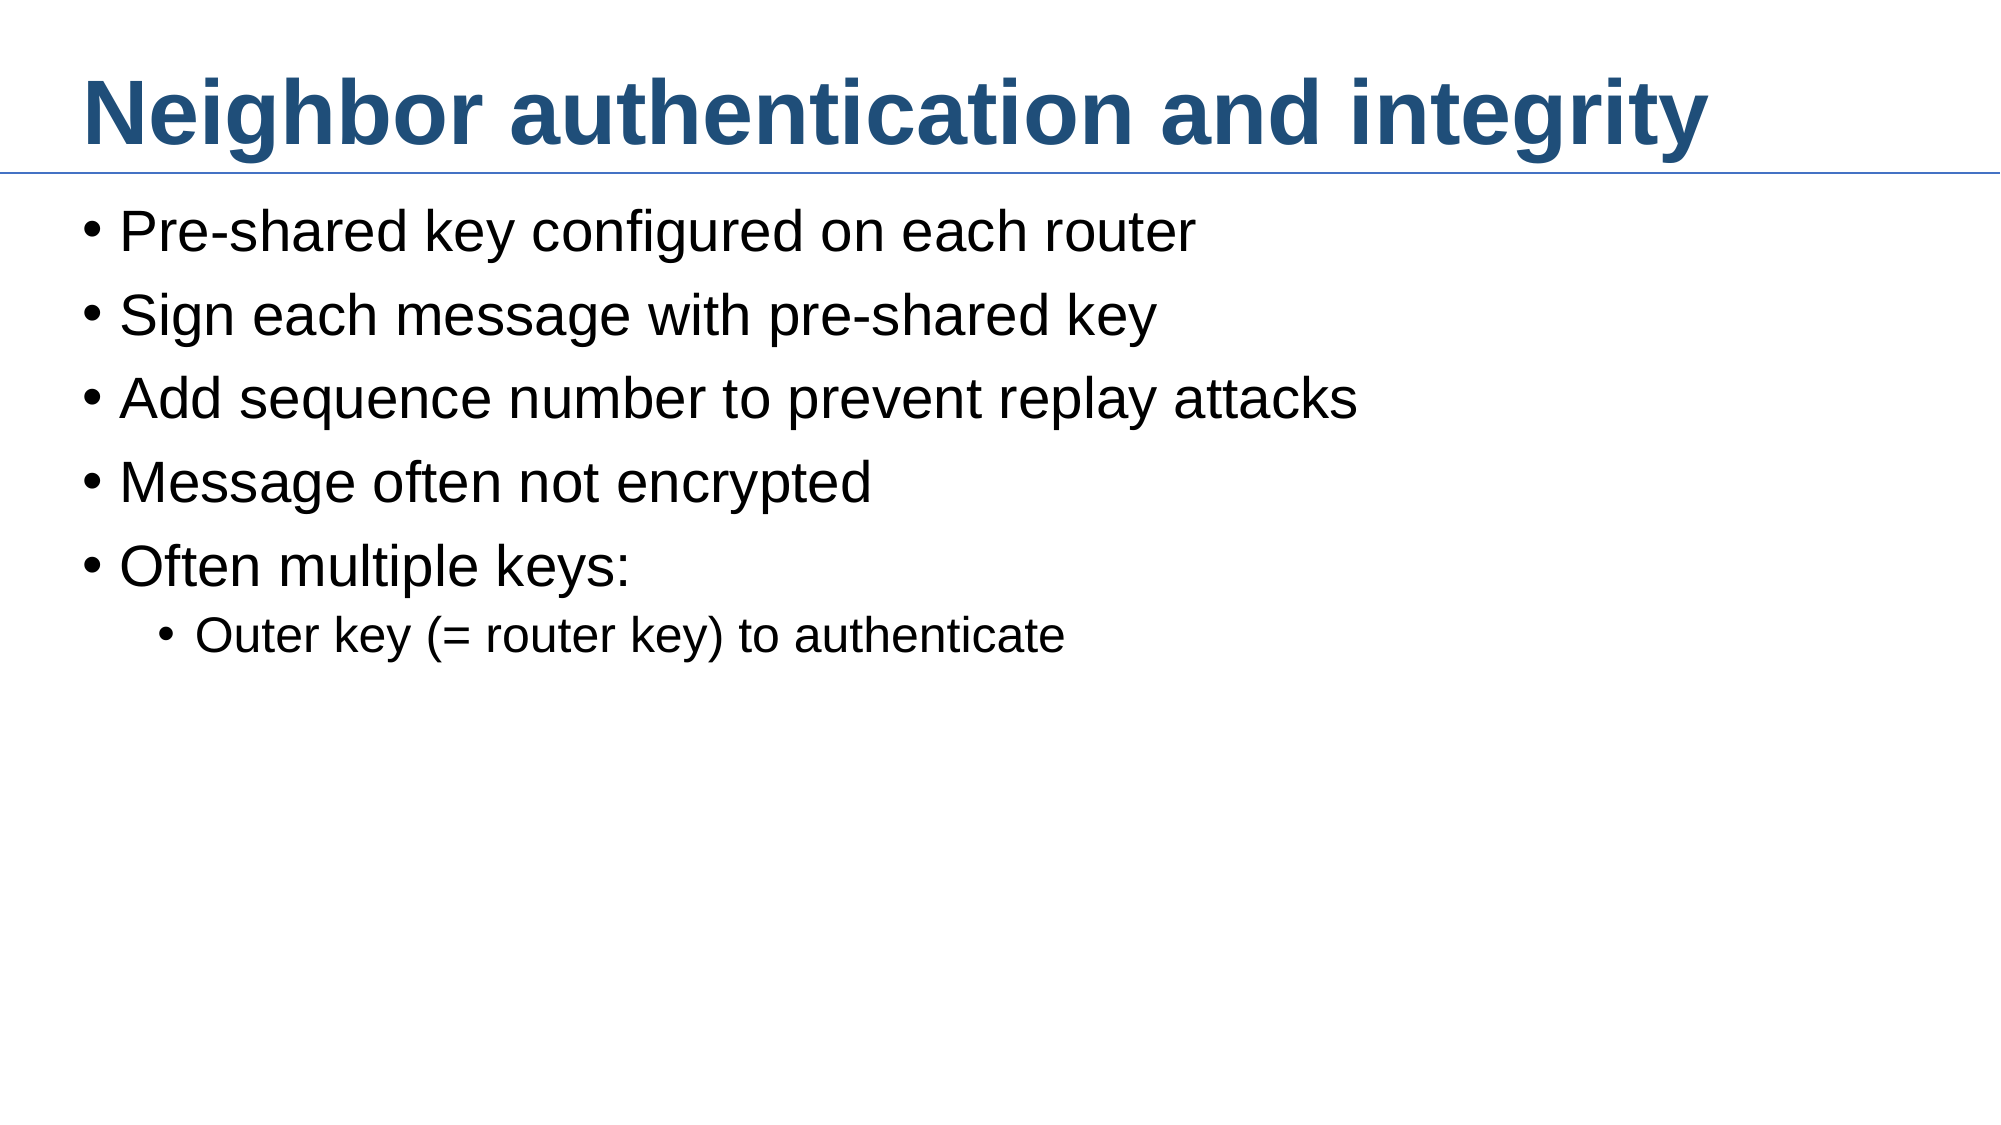

# Neighbor authentication and integrity
Pre-shared key configured on each router
Sign each message with pre-shared key
Add sequence number to prevent replay attacks
Message often not encrypted
Often multiple keys:
Outer key (= router key) to authenticate